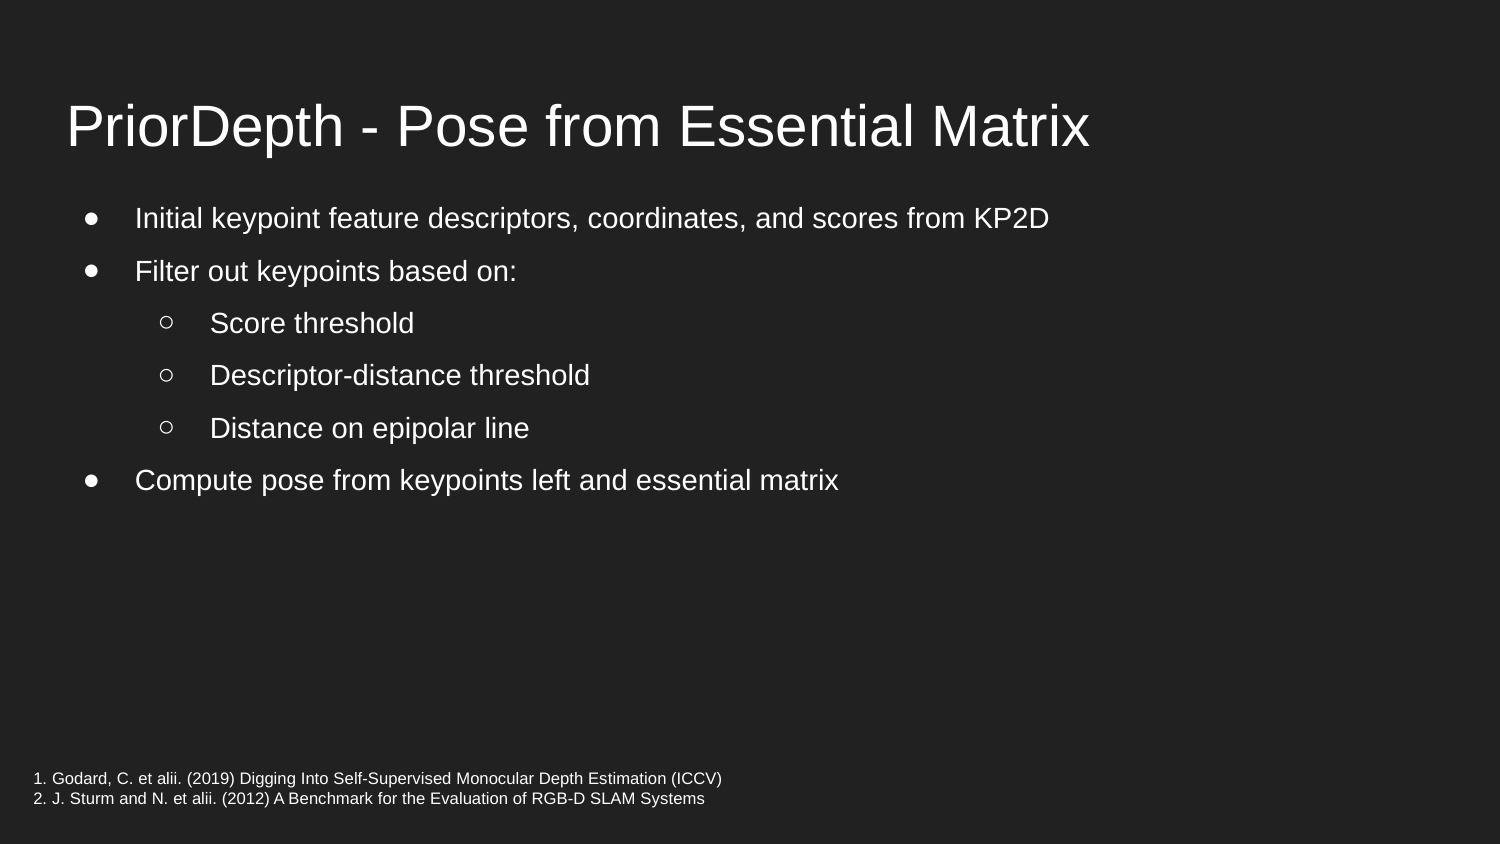

# PriorDepth - Pose from Essential Matrix
Initial keypoint feature descriptors, coordinates, and scores from KP2D
Filter out keypoints based on:
Score threshold
Descriptor-distance threshold
Distance on epipolar line
Compute pose from keypoints left and essential matrix
1. Godard, C. et alii. (2019) Digging Into Self-Supervised Monocular Depth Estimation (ICCV)
2. J. Sturm and N. et alii. (2012) A Benchmark for the Evaluation of RGB-D SLAM Systems